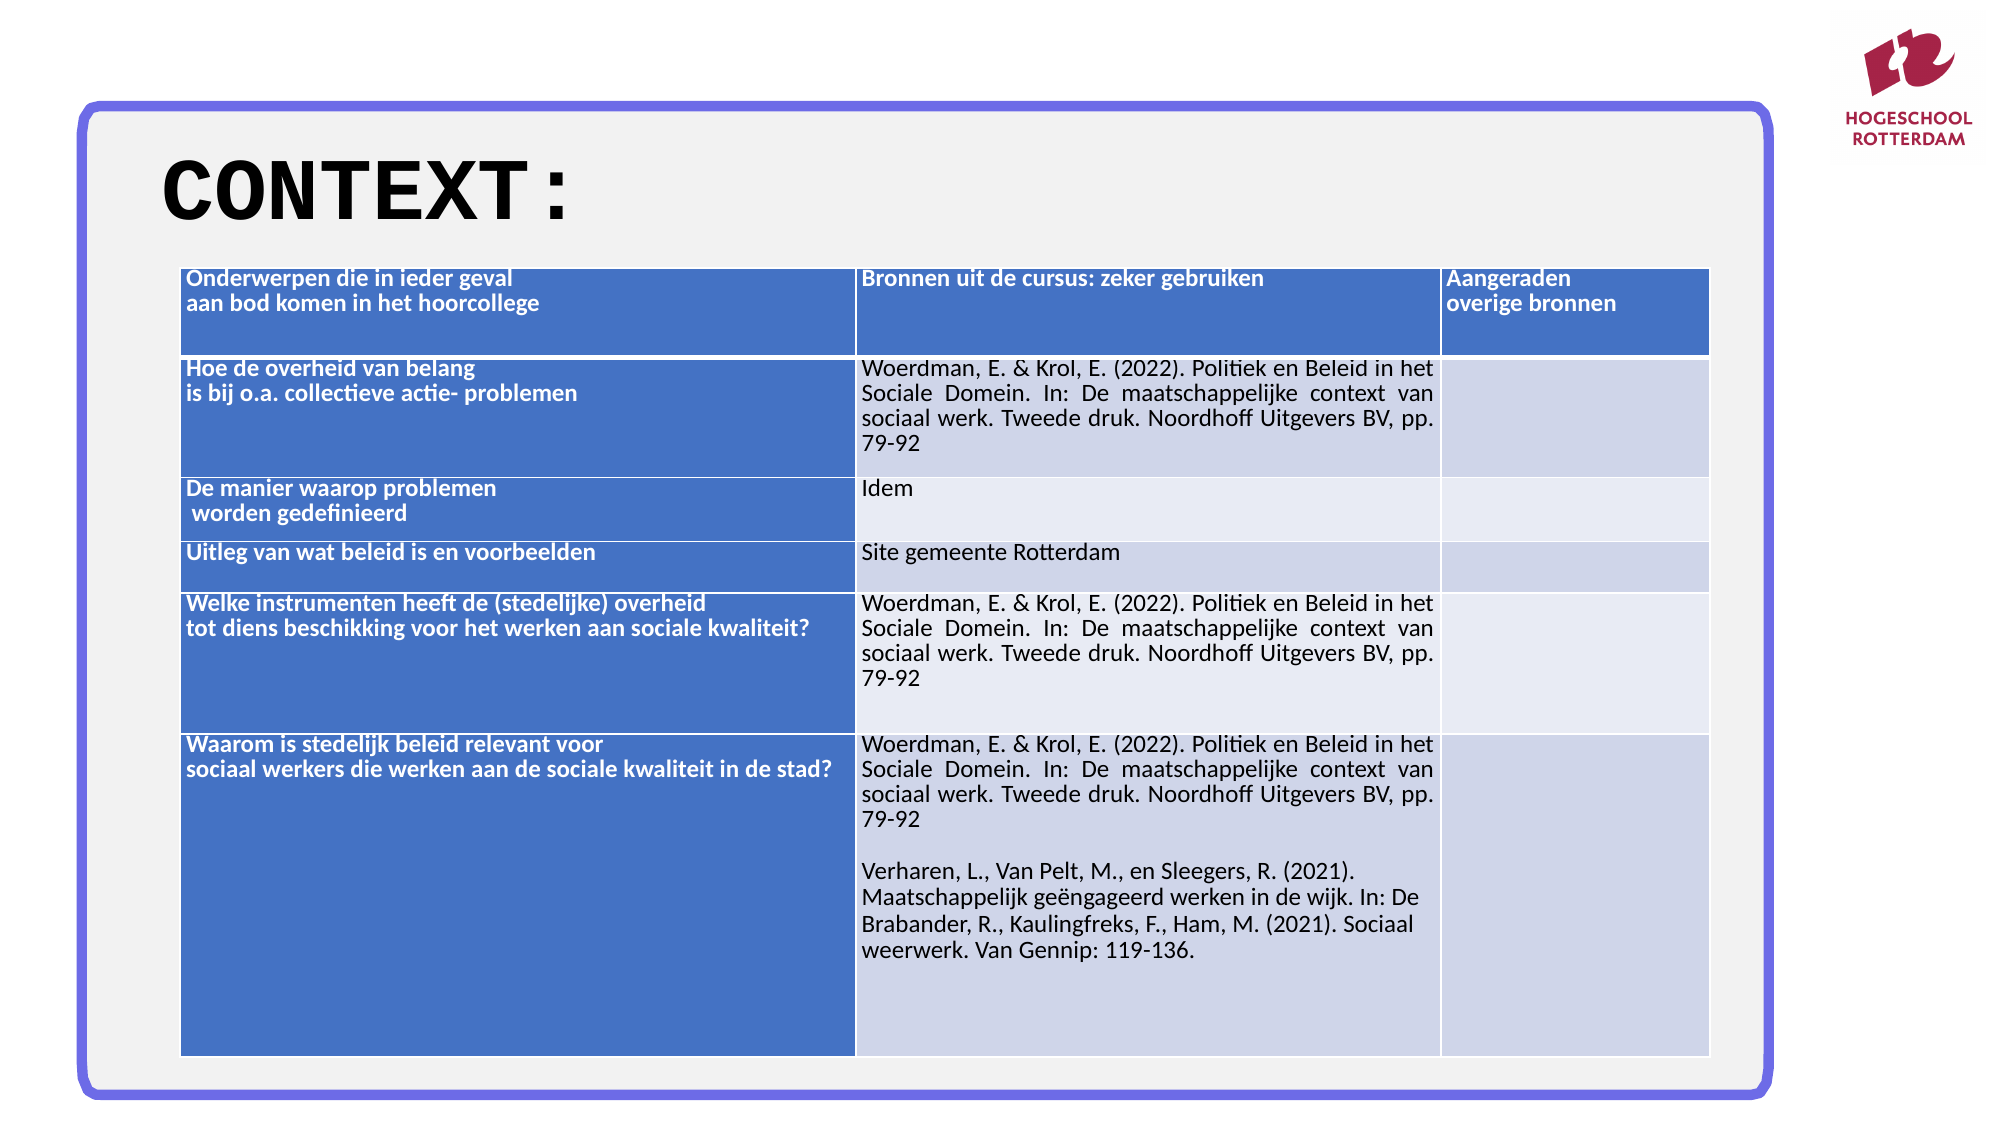

CONTEXT:

| Onderwerpen die in ieder geval aan bod komen in het hoorcollege | Bronnen uit de cursus: zeker gebruiken | Aangeraden overige bronnen |
| --- | --- | --- |
| Hoe de overheid van belang is bij o.a. collectieve actie- problemen | Woerdman, E. & Krol, E. (2022). Politiek en Beleid in het Sociale Domein. In: De maatschappelijke context van sociaal werk. Tweede druk. Noordhoff Uitgevers BV, pp. 79-92 |  |
| De manier waarop problemen worden gedefinieerd | Idem |  |
| Uitleg van wat beleid is en voorbeelden | Site gemeente Rotterdam |  |
| Welke instrumenten heeft de (stedelijke) overheid tot diens beschikking voor het werken aan sociale kwaliteit? | Woerdman, E. & Krol, E. (2022). Politiek en Beleid in het Sociale Domein. In: De maatschappelijke context van sociaal werk. Tweede druk. Noordhoff Uitgevers BV, pp. 79-92 |  |
| Waarom is stedelijk beleid relevant voor sociaal werkers die werken aan de sociale kwaliteit in de stad? | Woerdman, E. & Krol, E. (2022). Politiek en Beleid in het Sociale Domein. In: De maatschappelijke context van sociaal werk. Tweede druk. Noordhoff Uitgevers BV, pp. 79-92   Verharen, L., Van Pelt, M., en Sleegers, R. (2021). Maatschappelijk geëngageerd werken in de wijk. In: De Brabander, R., Kaulingfreks, F., Ham, M. (2021). Sociaal weerwerk. Van Gennip: 119-136. |  |